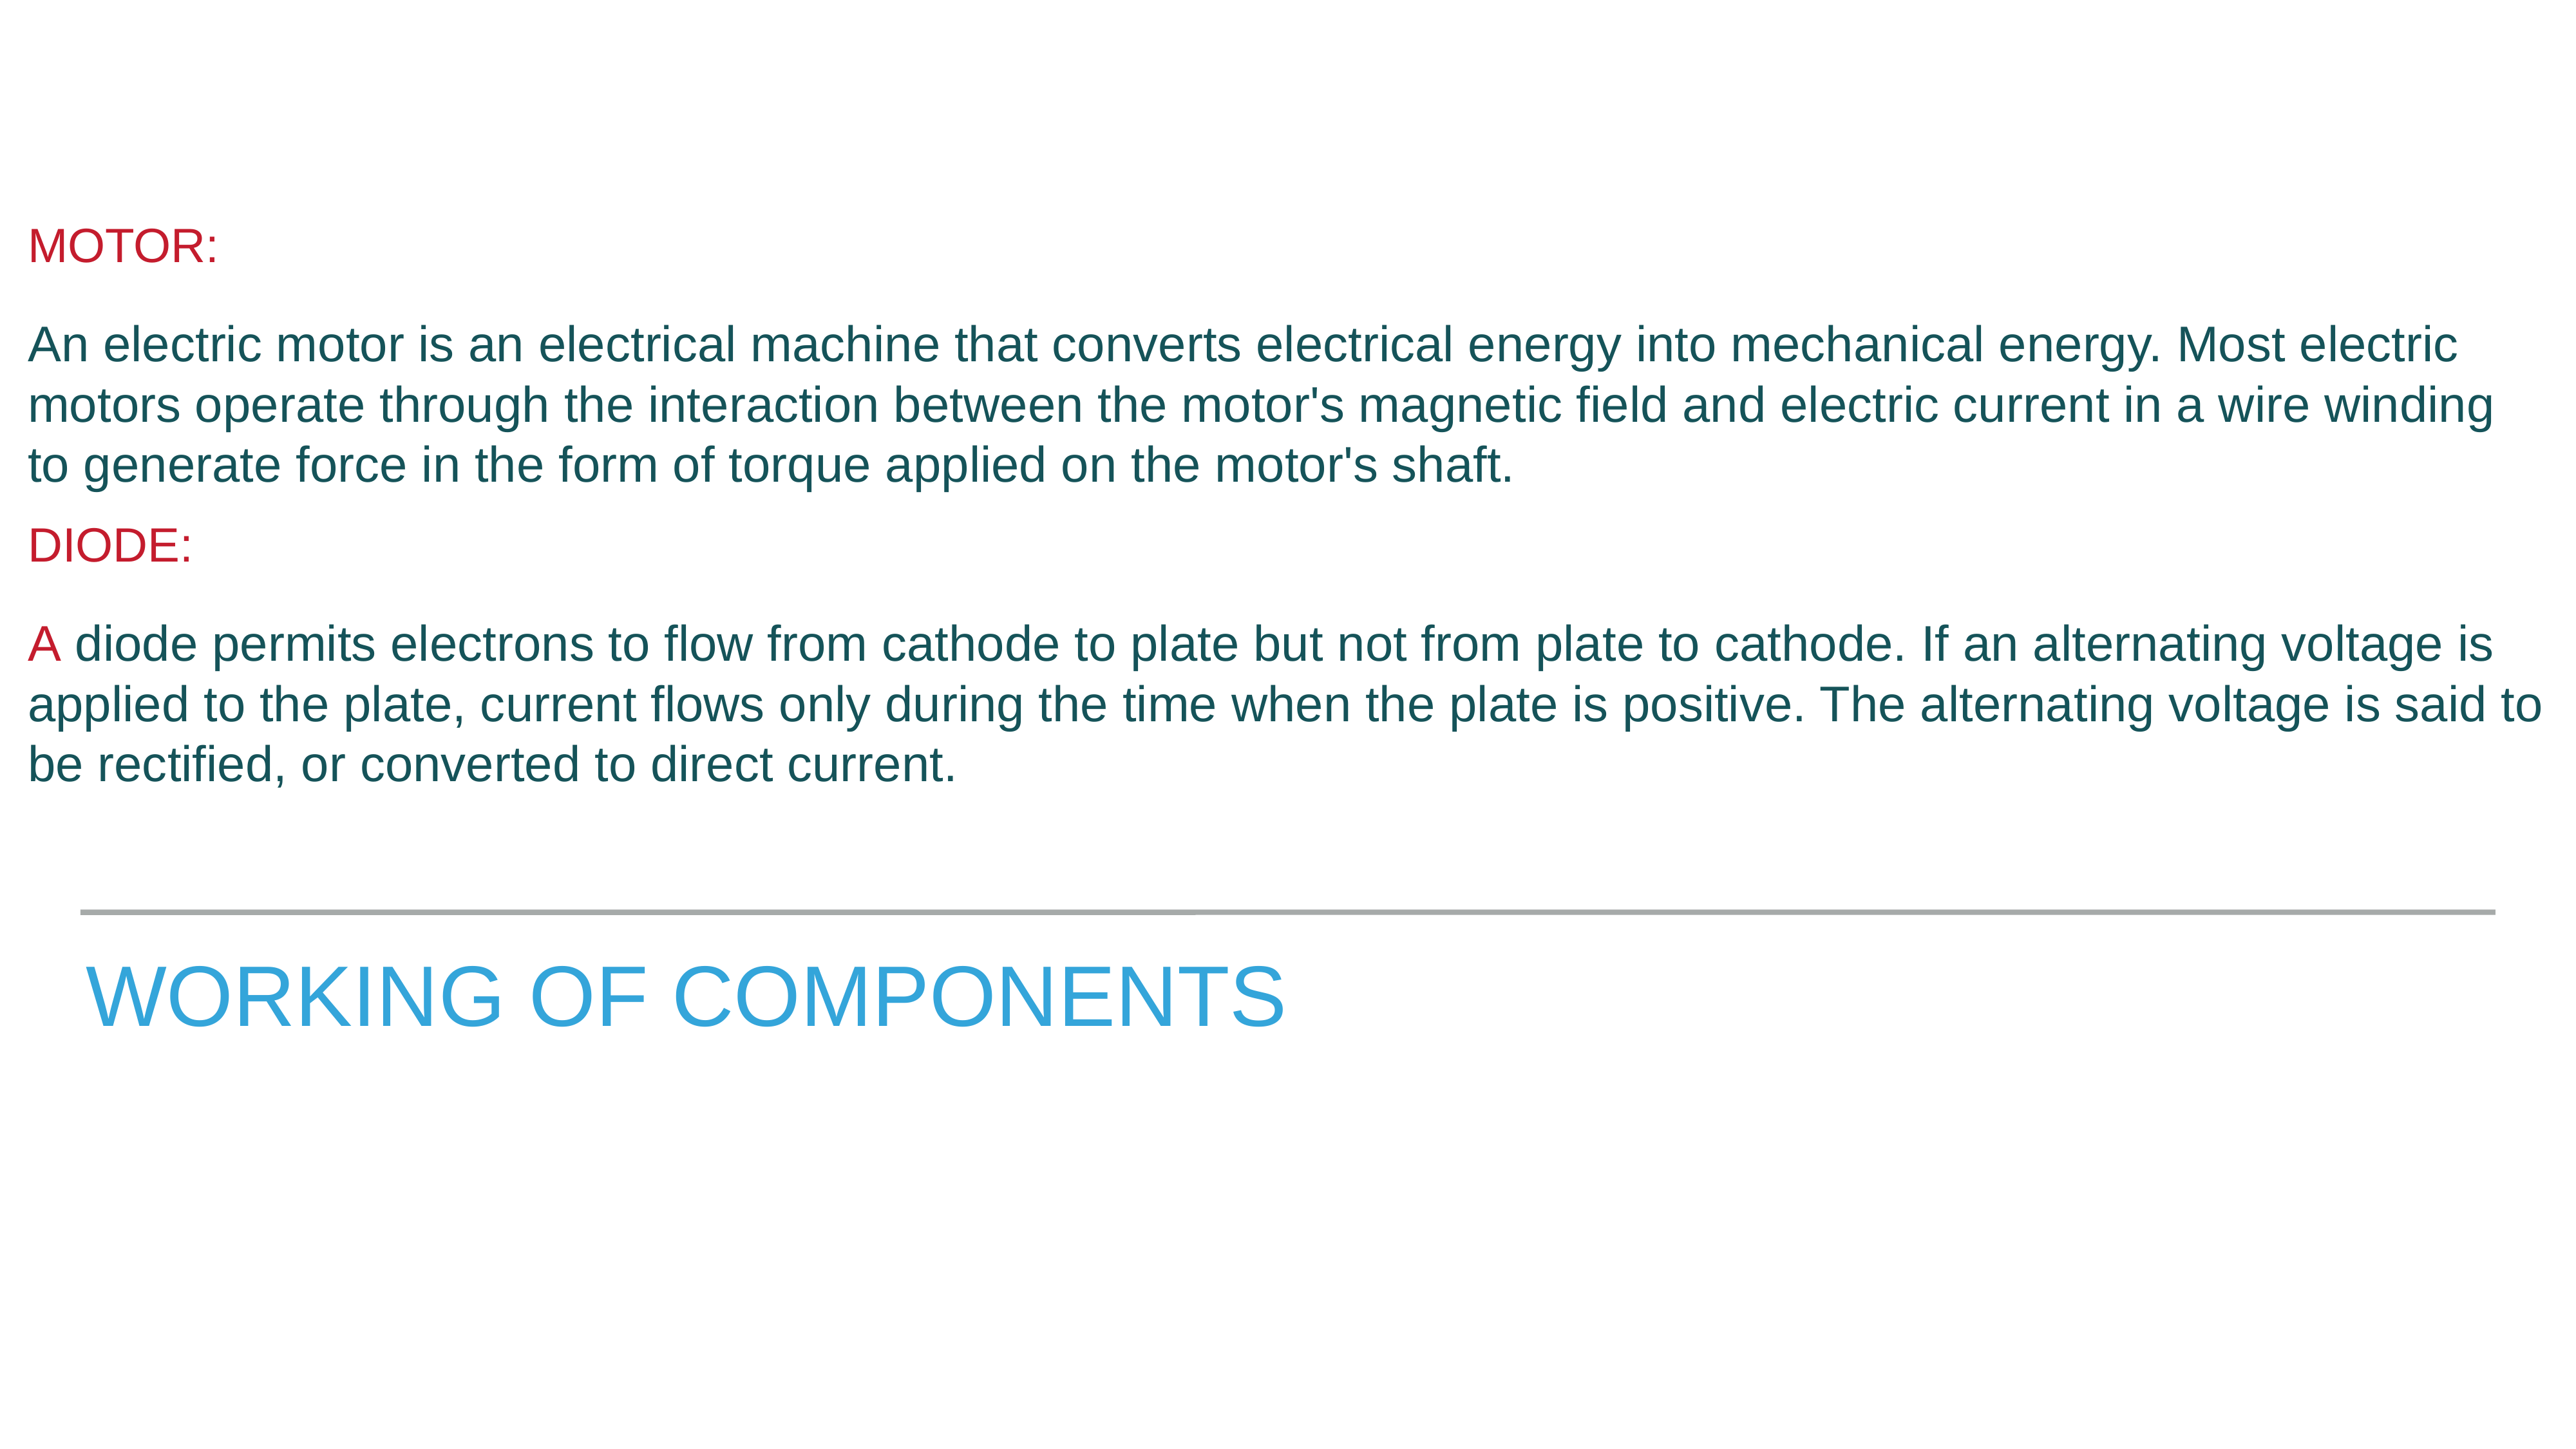

MOtor:
An electric motor is an electrical machine that converts electrical energy into mechanical energy. Most electric motors operate through the interaction between the motor's magnetic field and electric current in a wire winding to generate force in the form of torque applied on the motor's shaft.
DIODE:
A diode permits electrons to flow from cathode to plate but not from plate to cathode. If an alternating voltage is applied to the plate, current flows only during the time when the plate is positive. The alternating voltage is said to be rectified, or converted to direct current.
# WORKING OF COMPONENTS